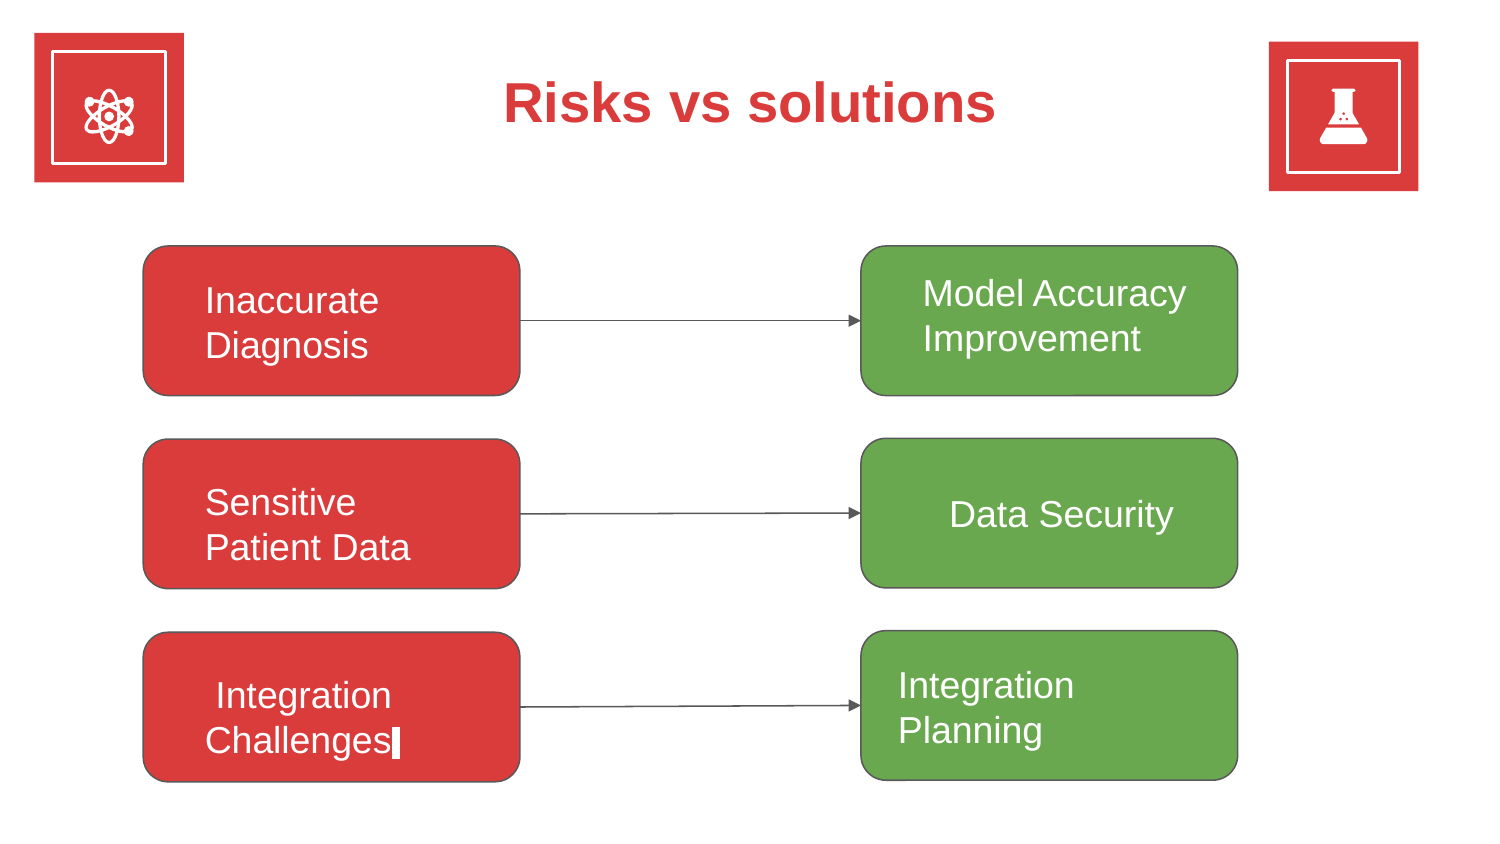

# Risks vs solutions

Model Accuracy Improvement
Inaccurate Diagnosis

Sensitive Patient Data

Data Security

Integration Planning
 Integration Challenges